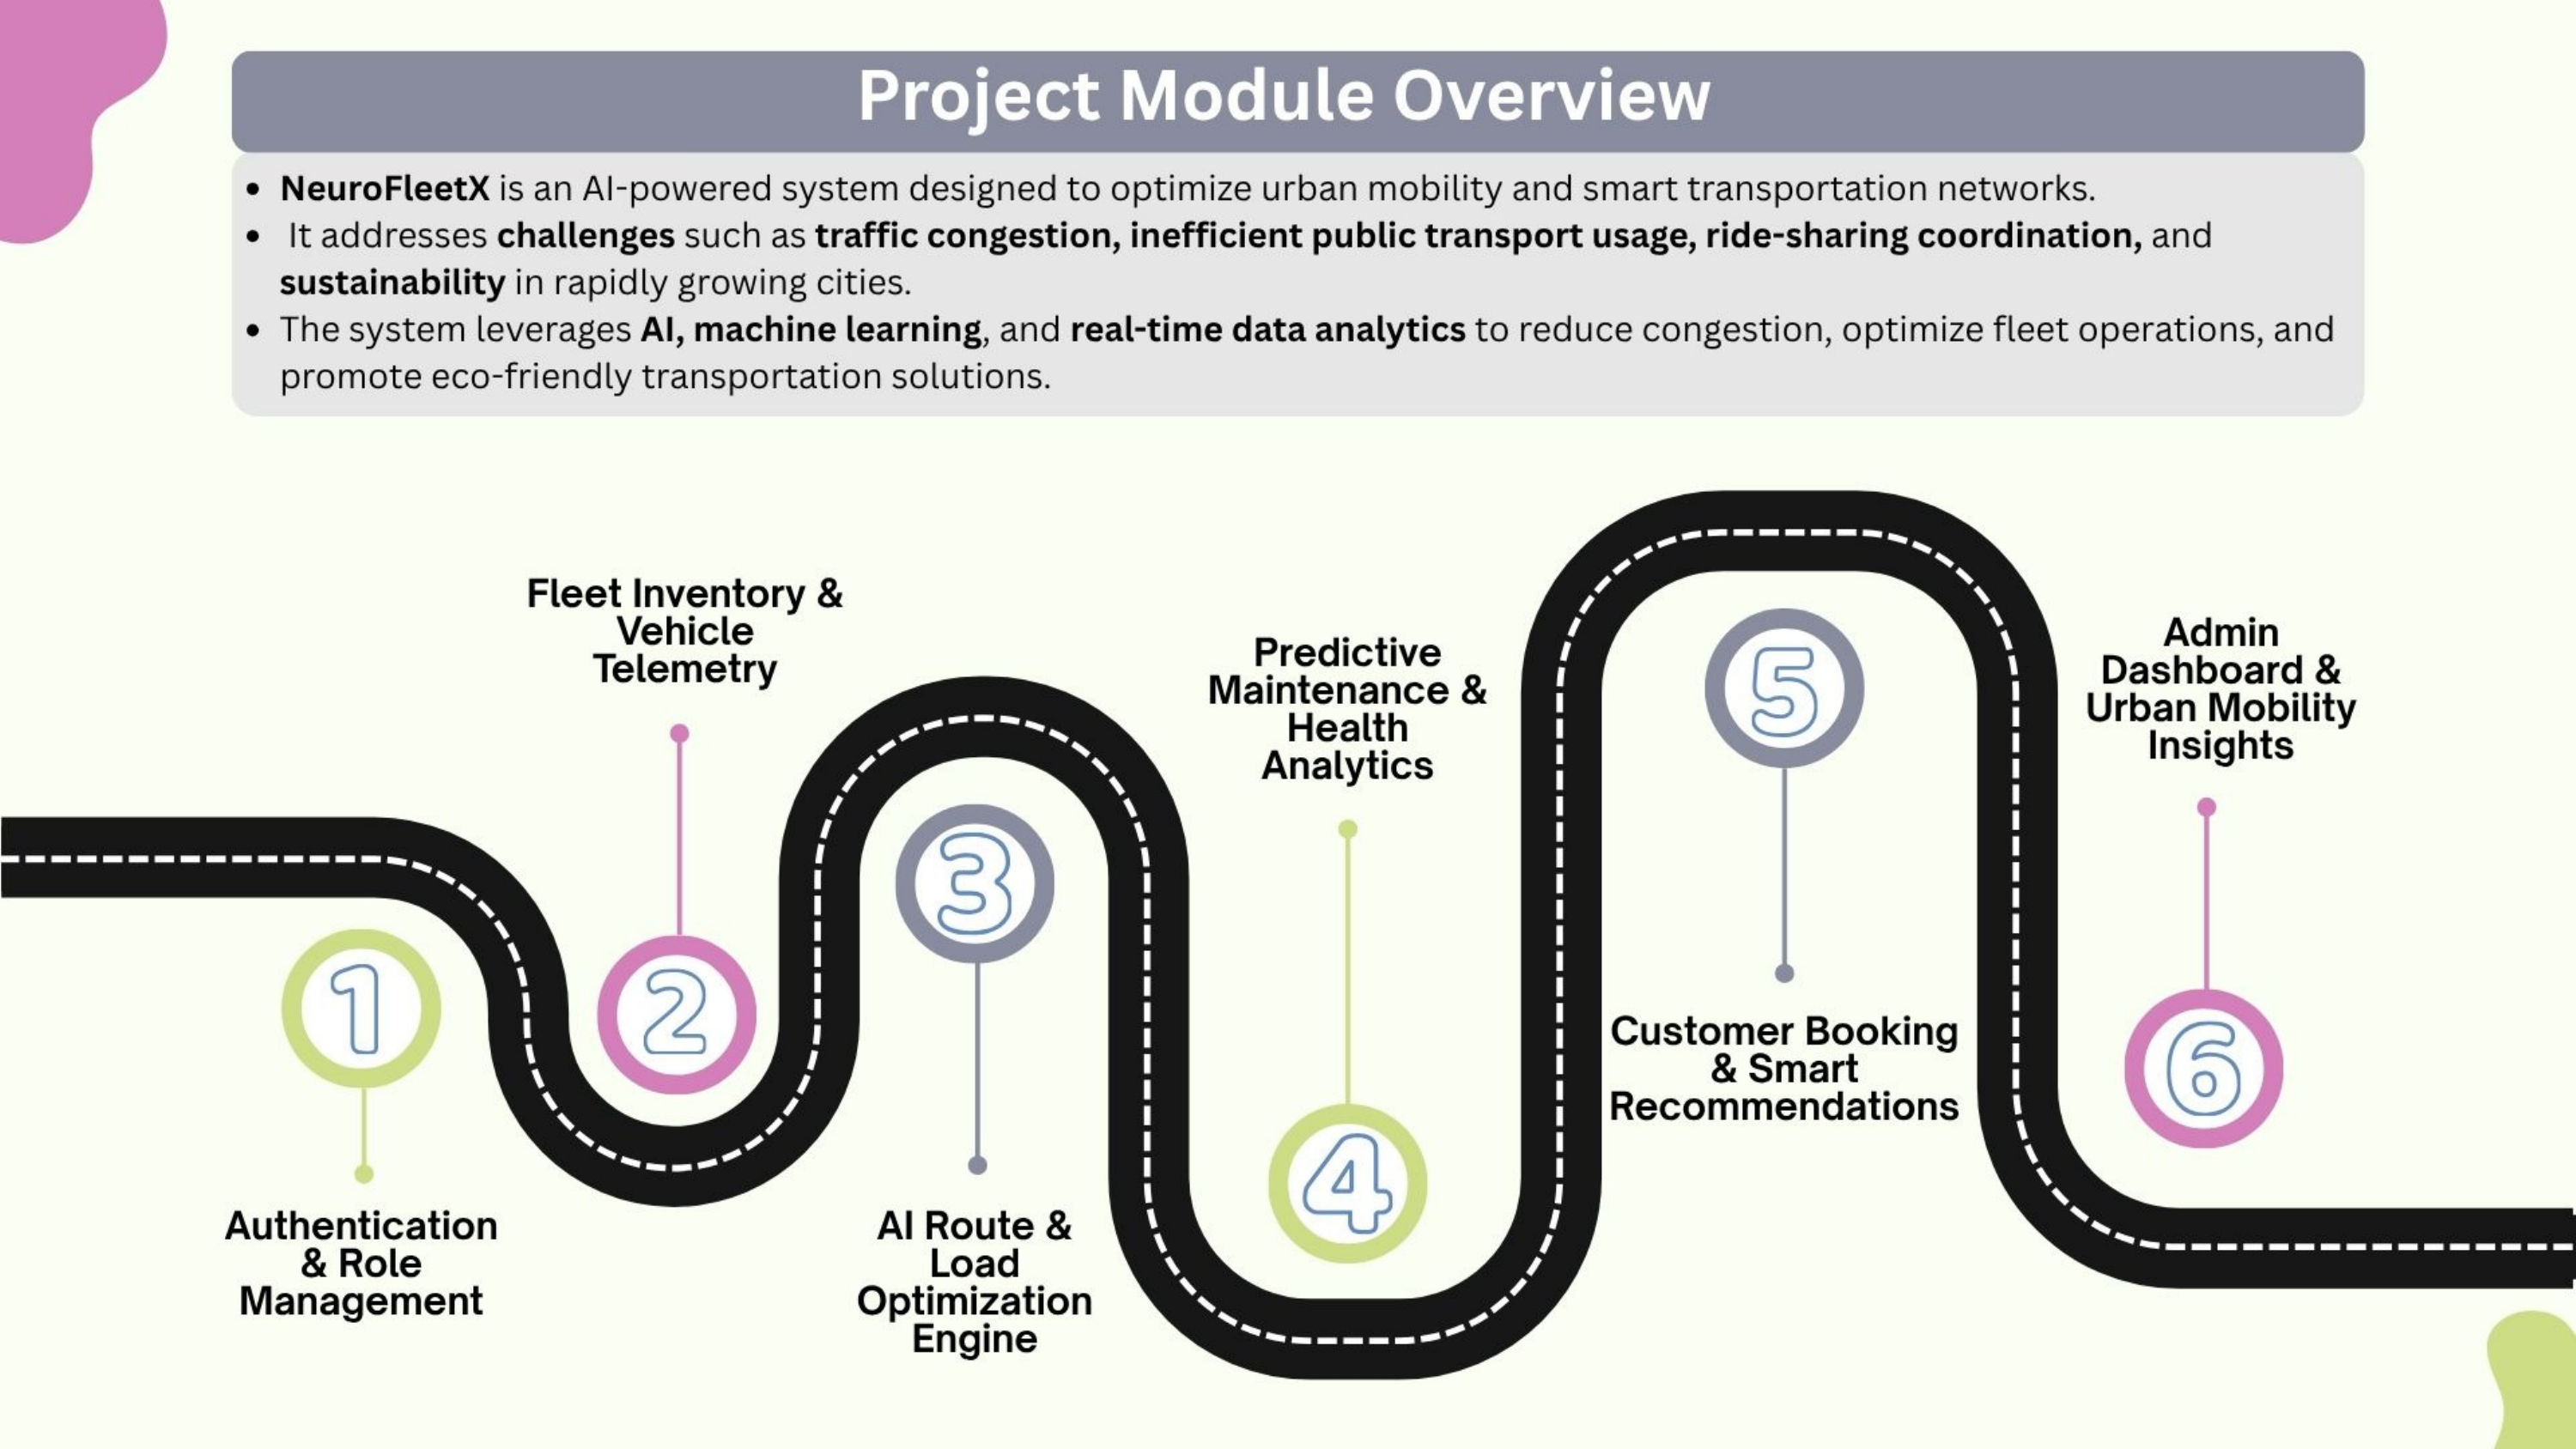

Project Module Overview

NeuroFleetX is an AI-powered system designed to optimize urban mobility and smart transportation networks.
 It addresses challenges such as traffic congestion, inefficient public transport usage, ride-sharing coordination, and sustainability in rapidly growing cities.
The system leverages AI, machine learning, and real-time data analytics to reduce congestion, optimize fleet operations, and promote eco-friendly transportation solutions.
Fleet Inventory & Vehicle Telemetry

Predictive Maintenance & Health Analytics
Admin Dashboard & Urban Mobility Insights

Customer Booking & Smart Recommendations

Authentication & Role Management
AI Route & Load Optimization Engine